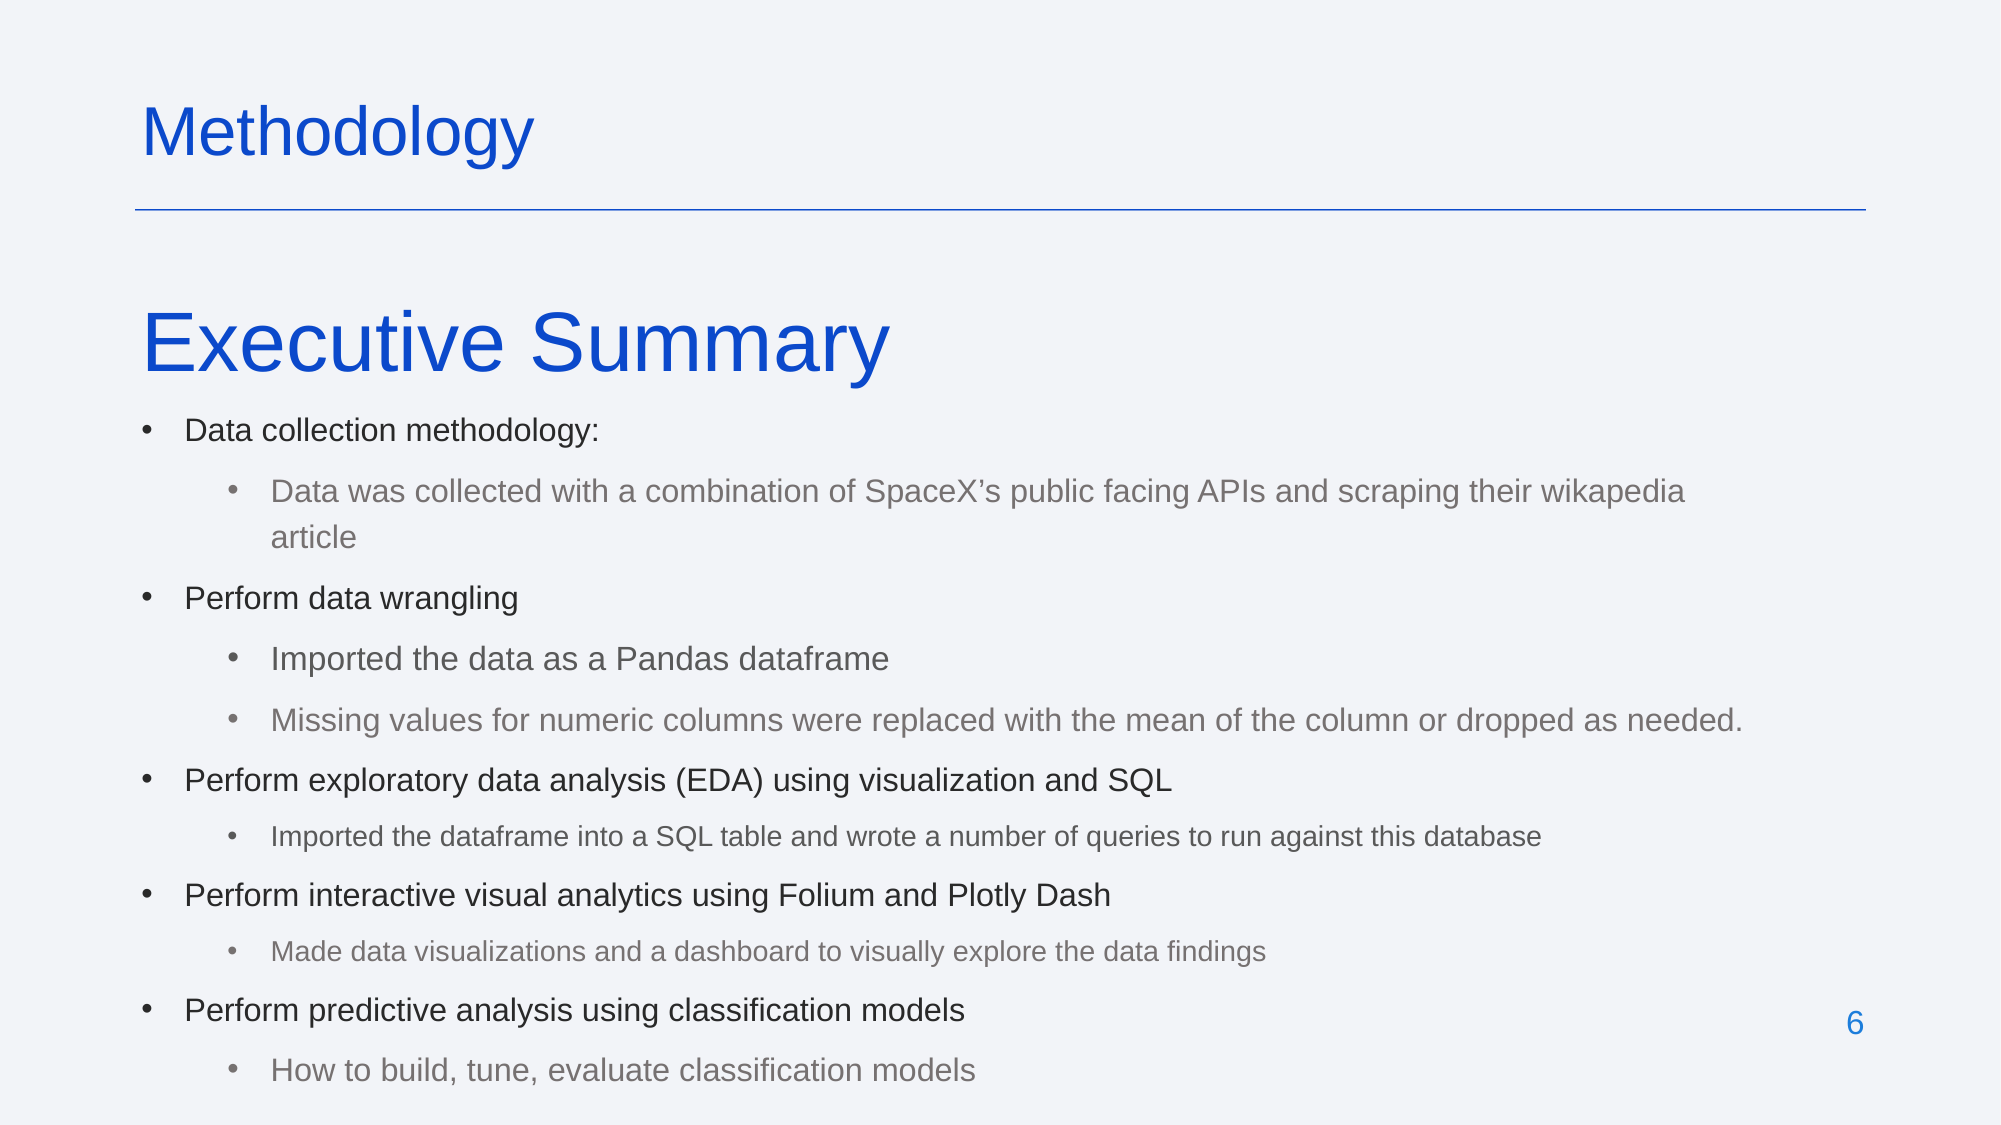

Methodology
Executive Summary
Data collection methodology:
Data was collected with a combination of SpaceX’s public facing APIs and scraping their wikapedia article
Perform data wrangling
Imported the data as a Pandas dataframe
Missing values for numeric columns were replaced with the mean of the column or dropped as needed.
Perform exploratory data analysis (EDA) using visualization and SQL
Imported the dataframe into a SQL table and wrote a number of queries to run against this database
Perform interactive visual analytics using Folium and Plotly Dash
Made data visualizations and a dashboard to visually explore the data findings
Perform predictive analysis using classification models
How to build, tune, evaluate classification models

6